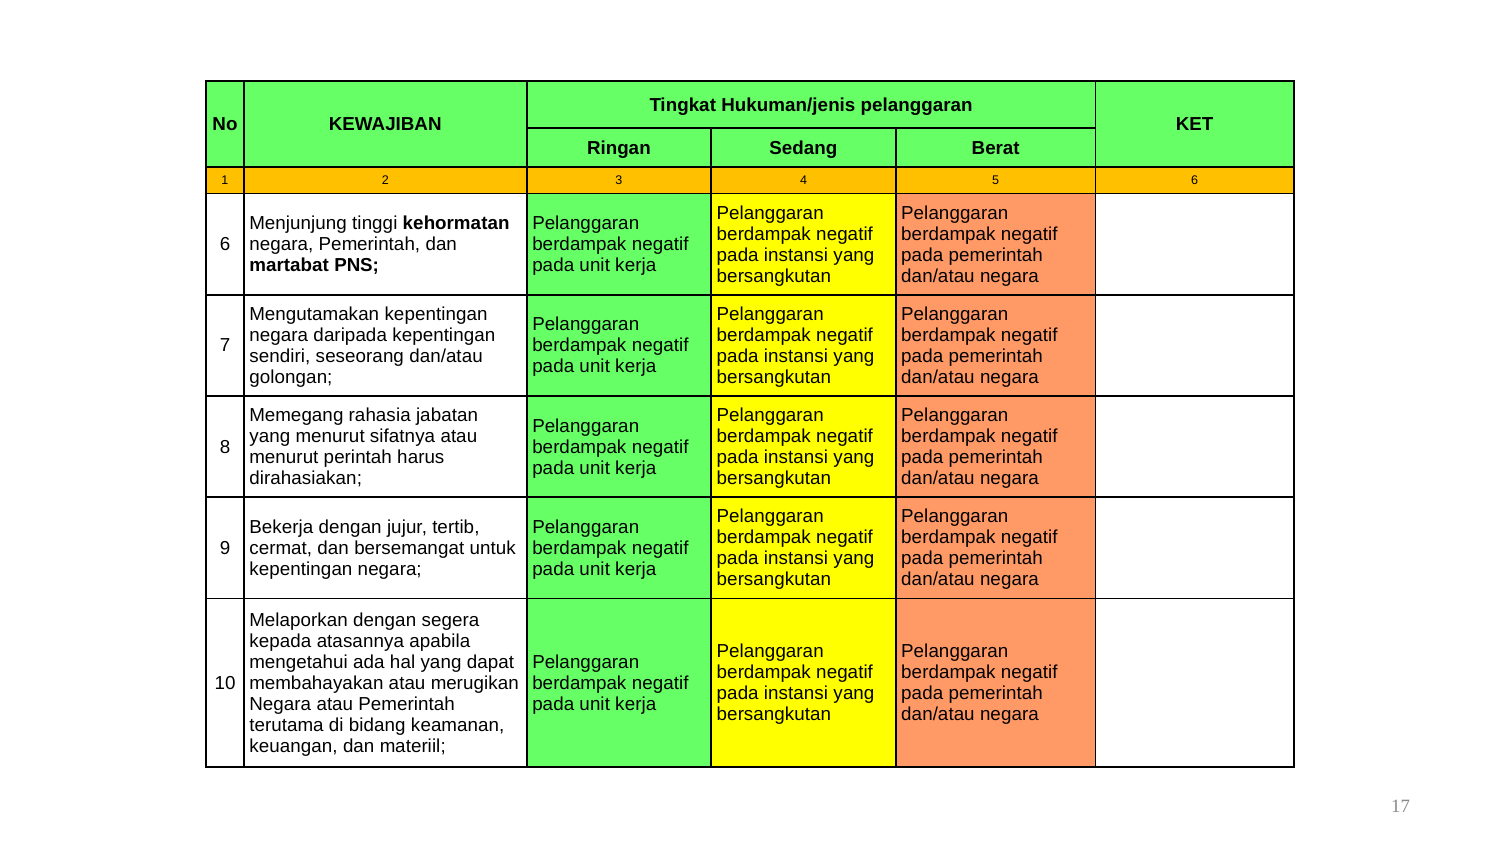

| No | KEWAJIBAN | Tingkat Hukuman/jenis pelanggaran |  |  | KET |
| --- | --- | --- | --- | --- | --- |
|  |  | Ringan | Sedang | Berat |  |
| 1 | 2 | 3 | 4 | 5 | 6 |
| 6 | Menjunjung tinggi kehormatan negara, Pemerintah, dan martabat PNS; | Pelanggaran berdampak negatif pada unit kerja | Pelanggaran berdampak negatif pada instansi yang bersangkutan | Pelanggaran berdampak negatif pada pemerintah dan/atau negara |  |
| 7 | Mengutamakan kepentingan negara daripada kepentingan sendiri, seseorang dan/atau golongan; | Pelanggaran berdampak negatif pada unit kerja | Pelanggaran berdampak negatif pada instansi yang bersangkutan | Pelanggaran berdampak negatif pada pemerintah dan/atau negara |  |
| 8 | Memegang rahasia jabatan yang menurut sifatnya atau menurut perintah harus dirahasiakan; | Pelanggaran berdampak negatif pada unit kerja | Pelanggaran berdampak negatif pada instansi yang bersangkutan | Pelanggaran berdampak negatif pada pemerintah dan/atau negara |  |
| 9 | Bekerja dengan jujur, tertib, cermat, dan bersemangat untuk kepentingan negara; | Pelanggaran berdampak negatif pada unit kerja | Pelanggaran berdampak negatif pada instansi yang bersangkutan | Pelanggaran berdampak negatif pada pemerintah dan/atau negara |  |
| 10 | Melaporkan dengan segera kepada atasannya apabila mengetahui ada hal yang dapat membahayakan atau merugikan Negara atau Pemerintah terutama di bidang keamanan, keuangan, dan materiil; | Pelanggaran berdampak negatif pada unit kerja | Pelanggaran berdampak negatif pada instansi yang bersangkutan | Pelanggaran berdampak negatif pada pemerintah dan/atau negara |  |
17